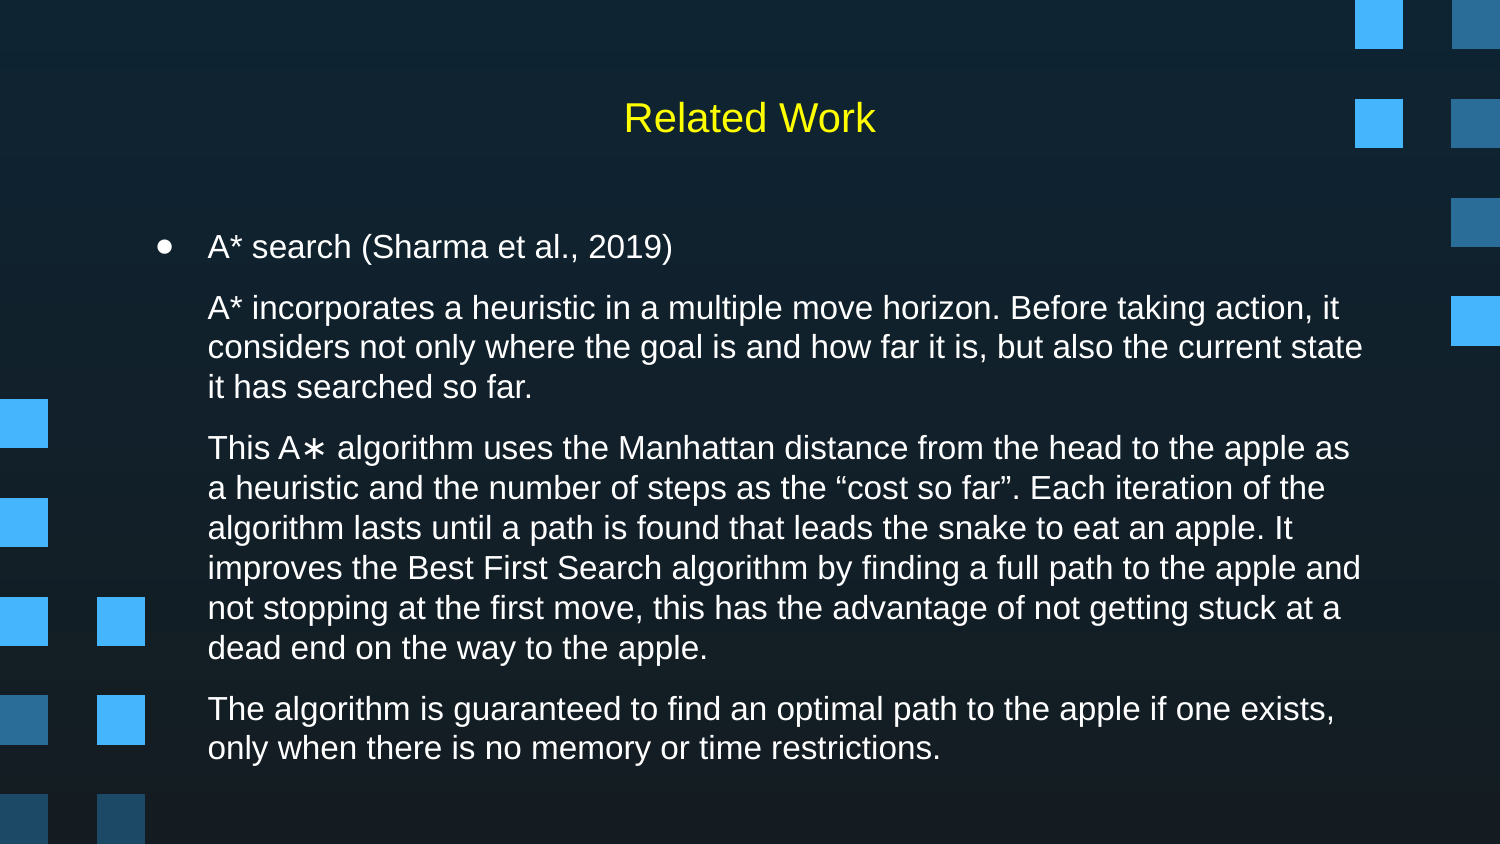

# Related Work

A* search (Sharma et al., 2019)
A* incorporates a heuristic in a multiple move horizon. Before taking action, it considers not only where the goal is and how far it is, but also the current state it has searched so far.
This A∗ algorithm uses the Manhattan distance from the head to the apple as a heuristic and the number of steps as the “cost so far”. Each iteration of the algorithm lasts until a path is found that leads the snake to eat an apple. It improves the Best First Search algorithm by finding a full path to the apple and not stopping at the first move, this has the advantage of not getting stuck at a dead end on the way to the apple.
The algorithm is guaranteed to find an optimal path to the apple if one exists, only when there is no memory or time restrictions.